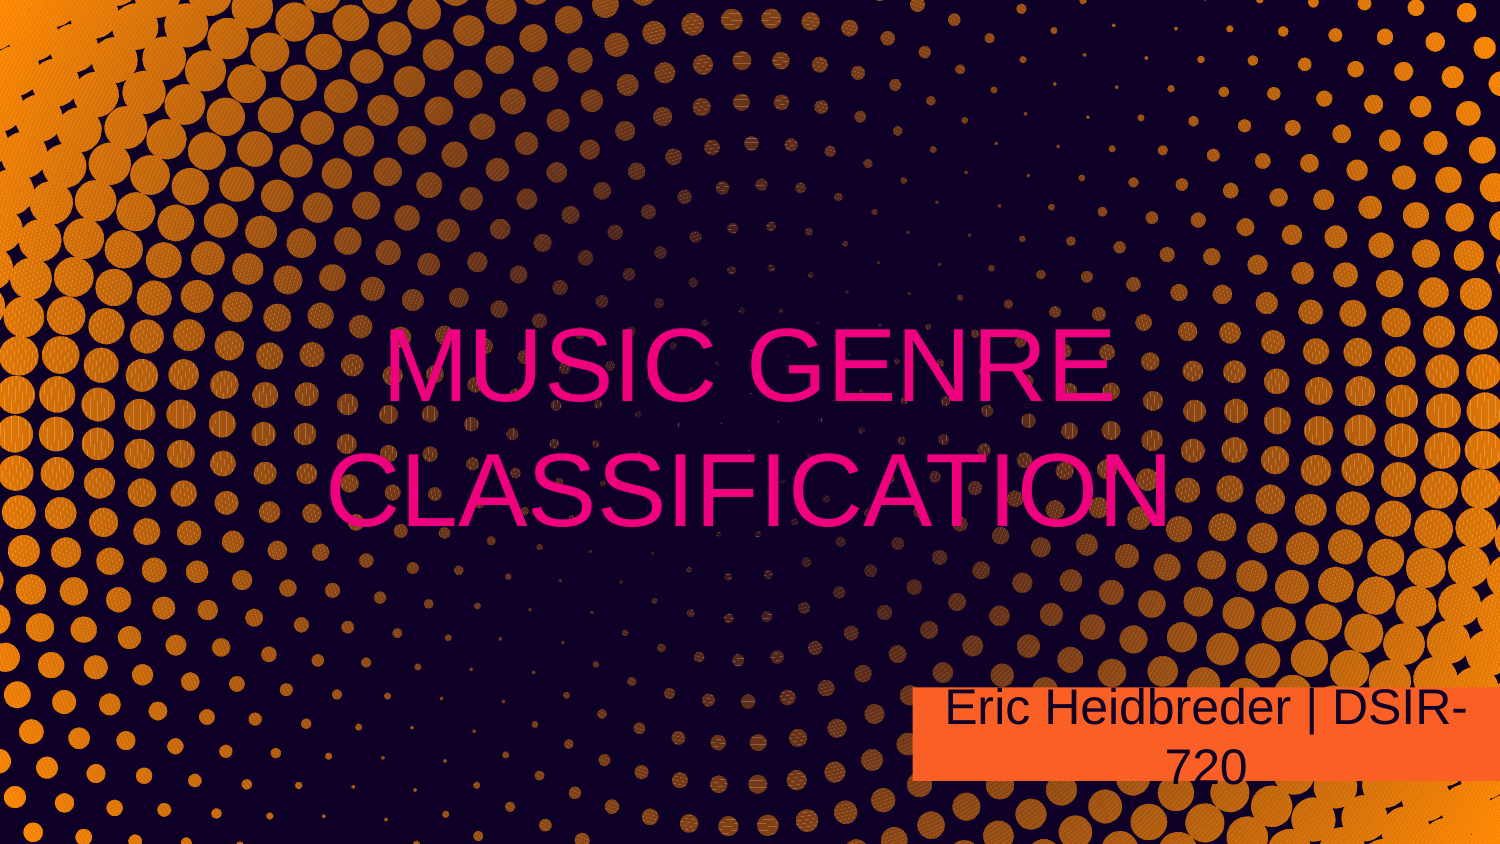

# MUSIC GENRE CLASSIFICATION
Eric Heidbreder | DSIR-720